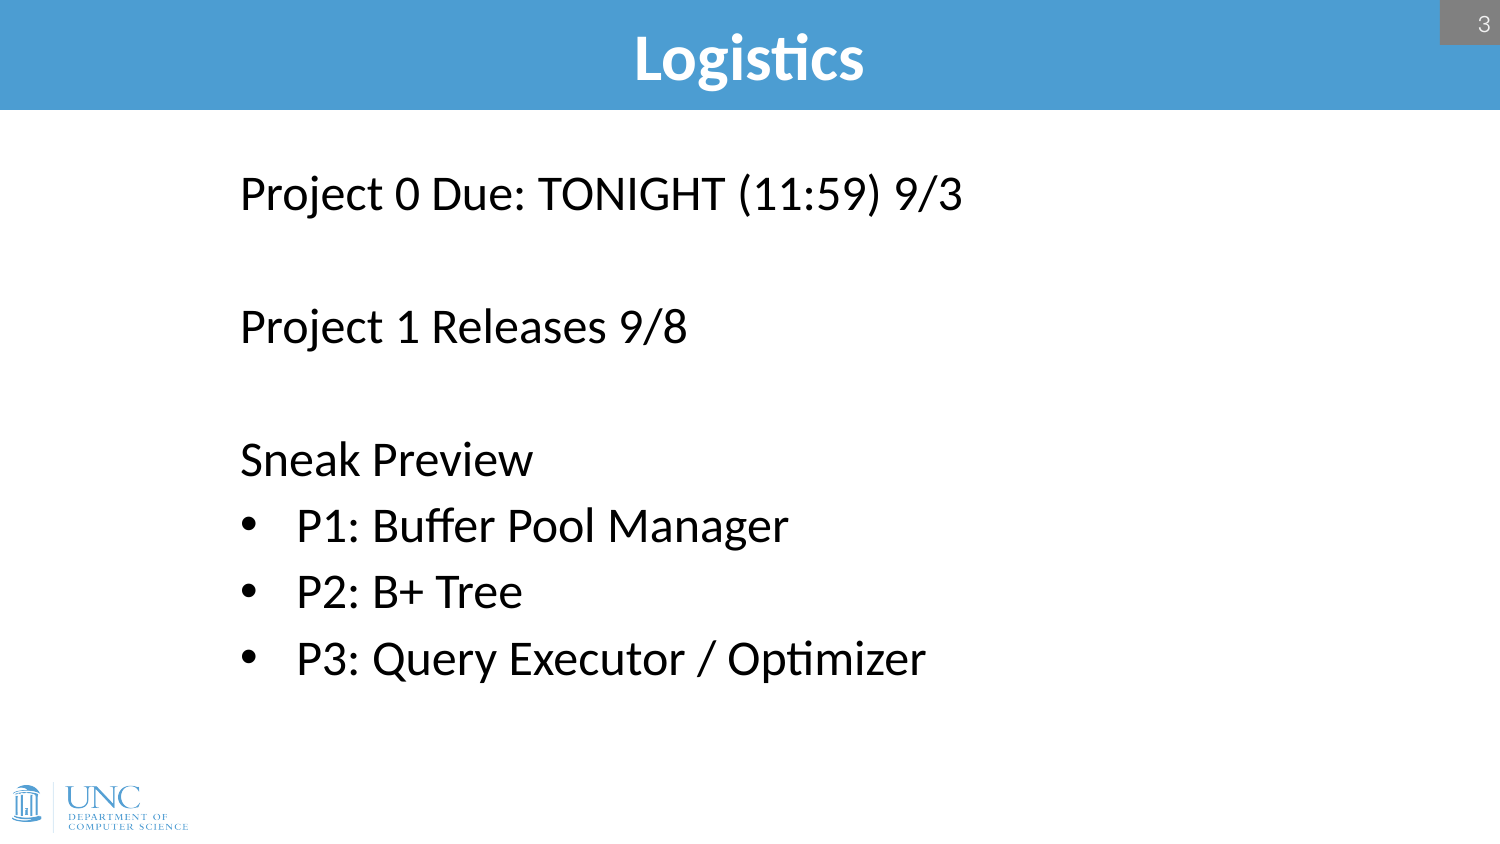

3
# Logistics
Project 0 Due: TONIGHT (11:59) 9/3

Project 1 Releases 9/8

Sneak Preview
P1: Buffer Pool Manager
P2: B+ Tree
P3: Query Executor / Optimizer